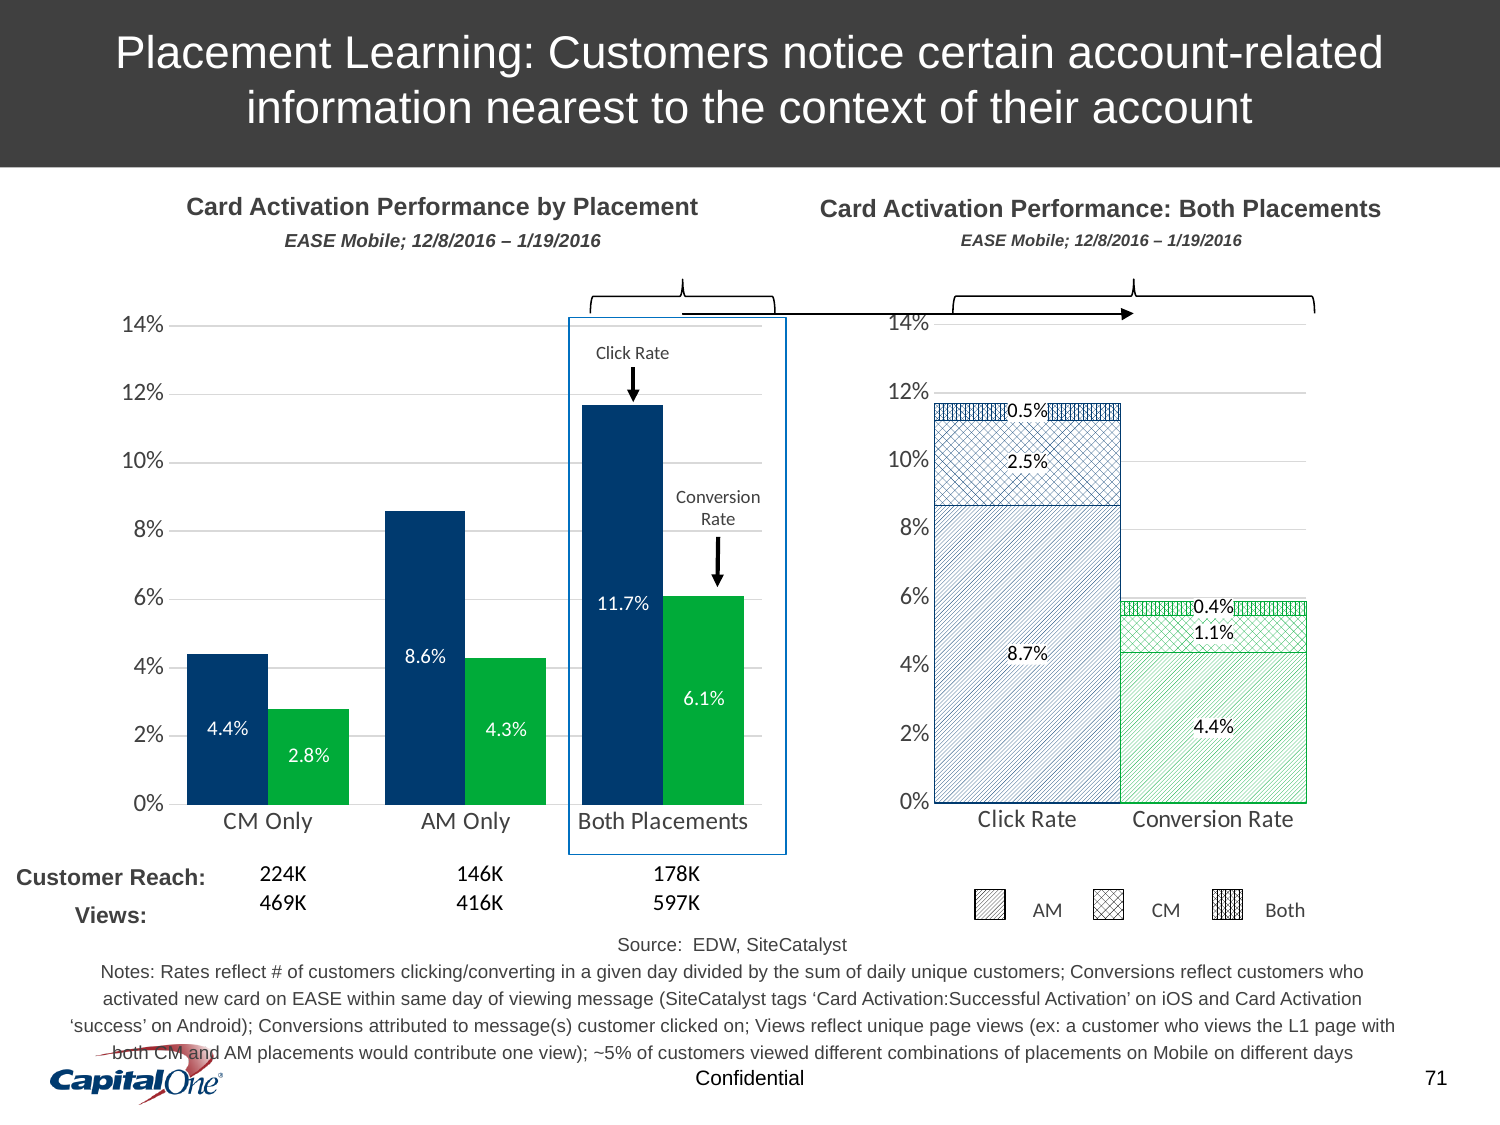

Placement Learning: Customers notice certain account-related information nearest to the context of their account

Card Activation Performance by Placement
EASE Mobile; 12/8/2016 – 1/19/2016

### Chart

| Category | Click Rate | Conversion Rate |
|---|---|---|
| CM Only | 0.044 | 0.028 |
| AM Only | 0.086 | 0.043 |
| Both Placements | 0.117 | 0.061 |
Card Activation Performance: Both Placements
EASE Mobile; 12/8/2016 – 1/19/2016

### Chart

| Category | AM | CM | Both |
|---|---|---|---|
| Click Rate | 0.08698942157166097 | 0.025 | 0.005 |
| Conversion Rate | 0.044 | 0.011 | 0.004 |

Click Rate
Conversion Rate
Customer Reach:
Views:
| 224K | 146K | 178K |
| --- | --- | --- |
| 469K | 416K | 597K |
AM
Both
CM

Source:  EDW, SiteCatalyst
Notes: Rates reflect # of customers clicking/converting in a given day divided by the sum of daily unique customers; Conversions reflect customers who activated new card on EASE within same day of viewing message (SiteCatalyst tags ‘Card Activation:Successful Activation’ on iOS and Card Activation ‘success’ on Android); Conversions attributed to message(s) customer clicked on; Views reflect unique page views (ex: a customer who views the L1 page with both CM and AM placements would contribute one view); ~5% of customers viewed different combinations of placements on Mobile on different days